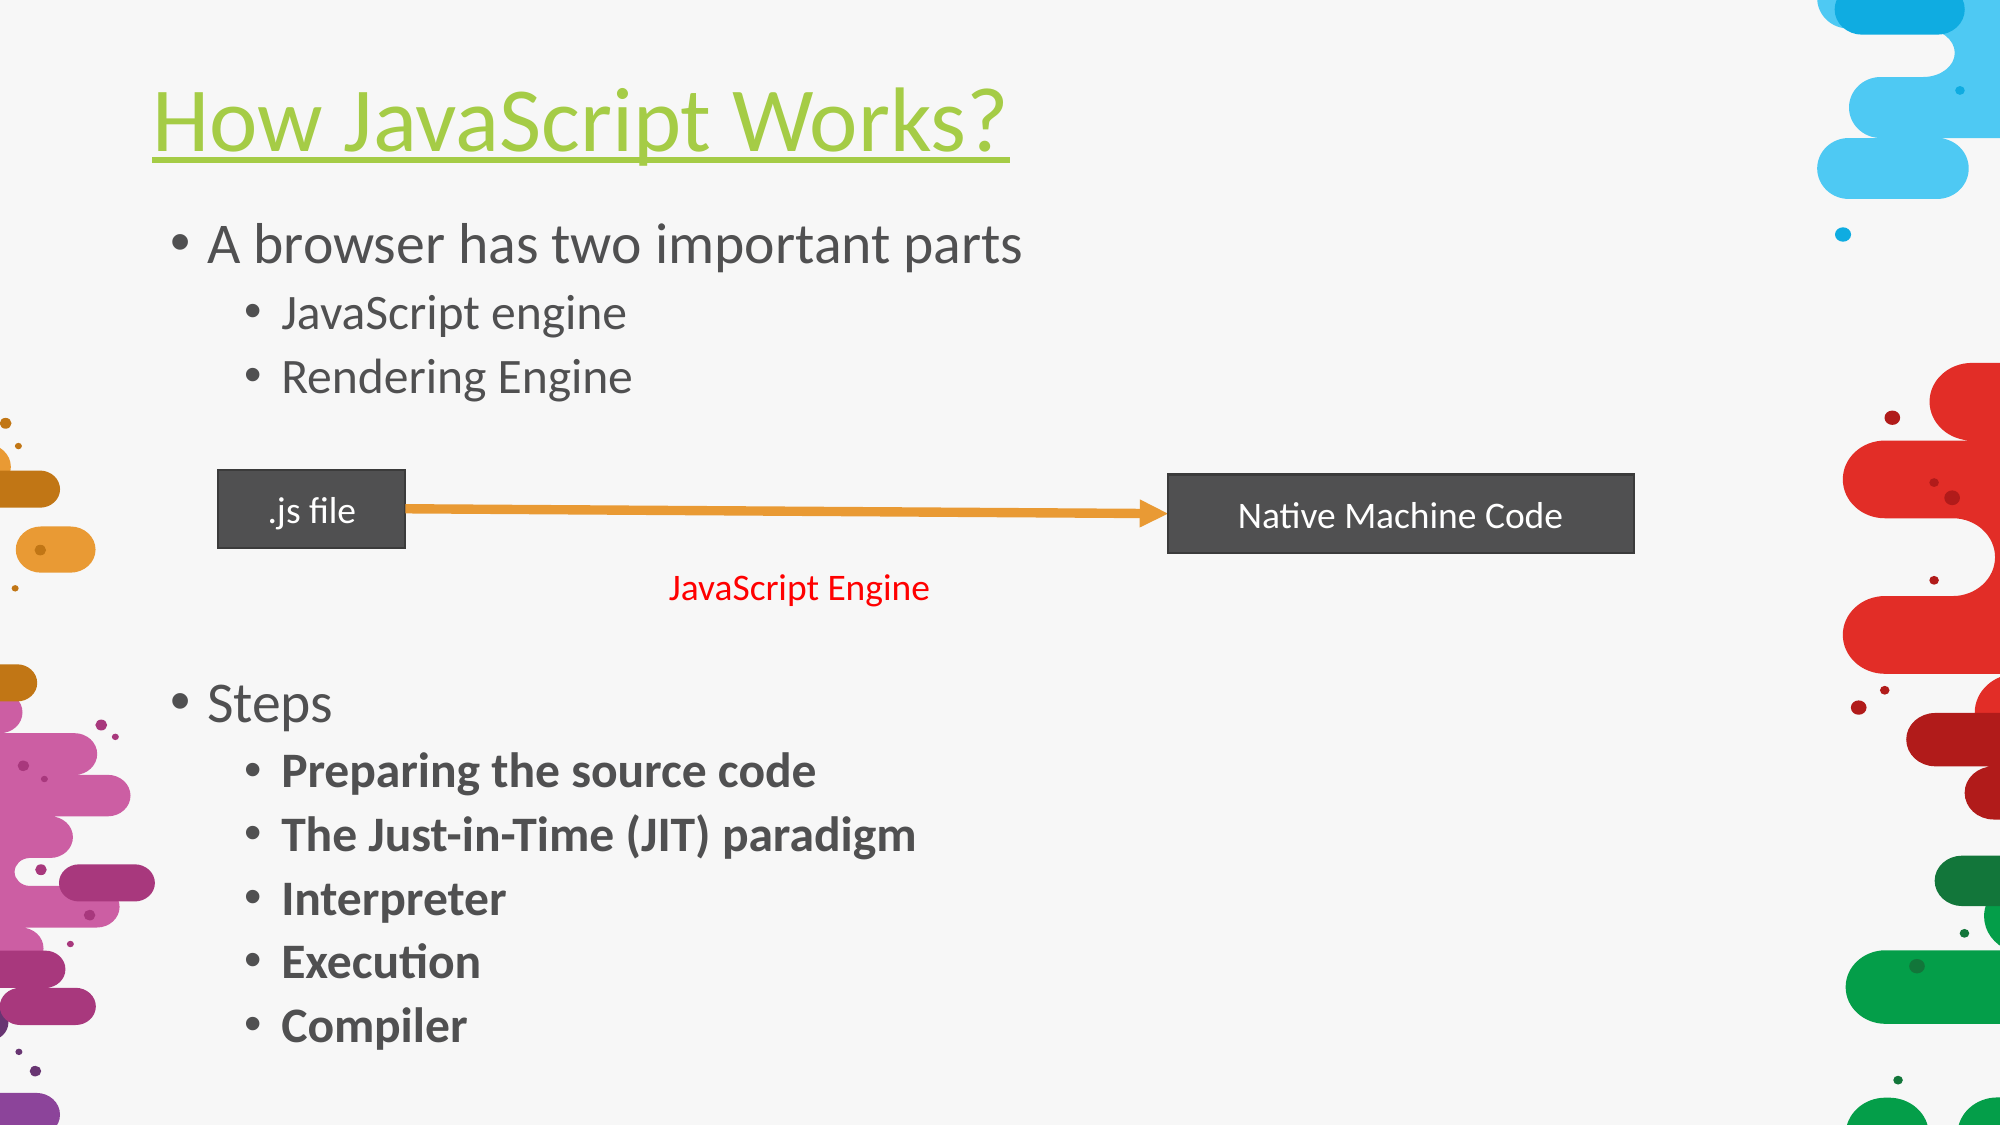

# How JavaScript Works?
A browser has two important parts
JavaScript engine
Rendering Engine

Steps
Preparing the source code
The Just-in-Time (JIT) paradigm
Interpreter
Execution
Compiler
.js file
Native Machine Code
JavaScript Engine